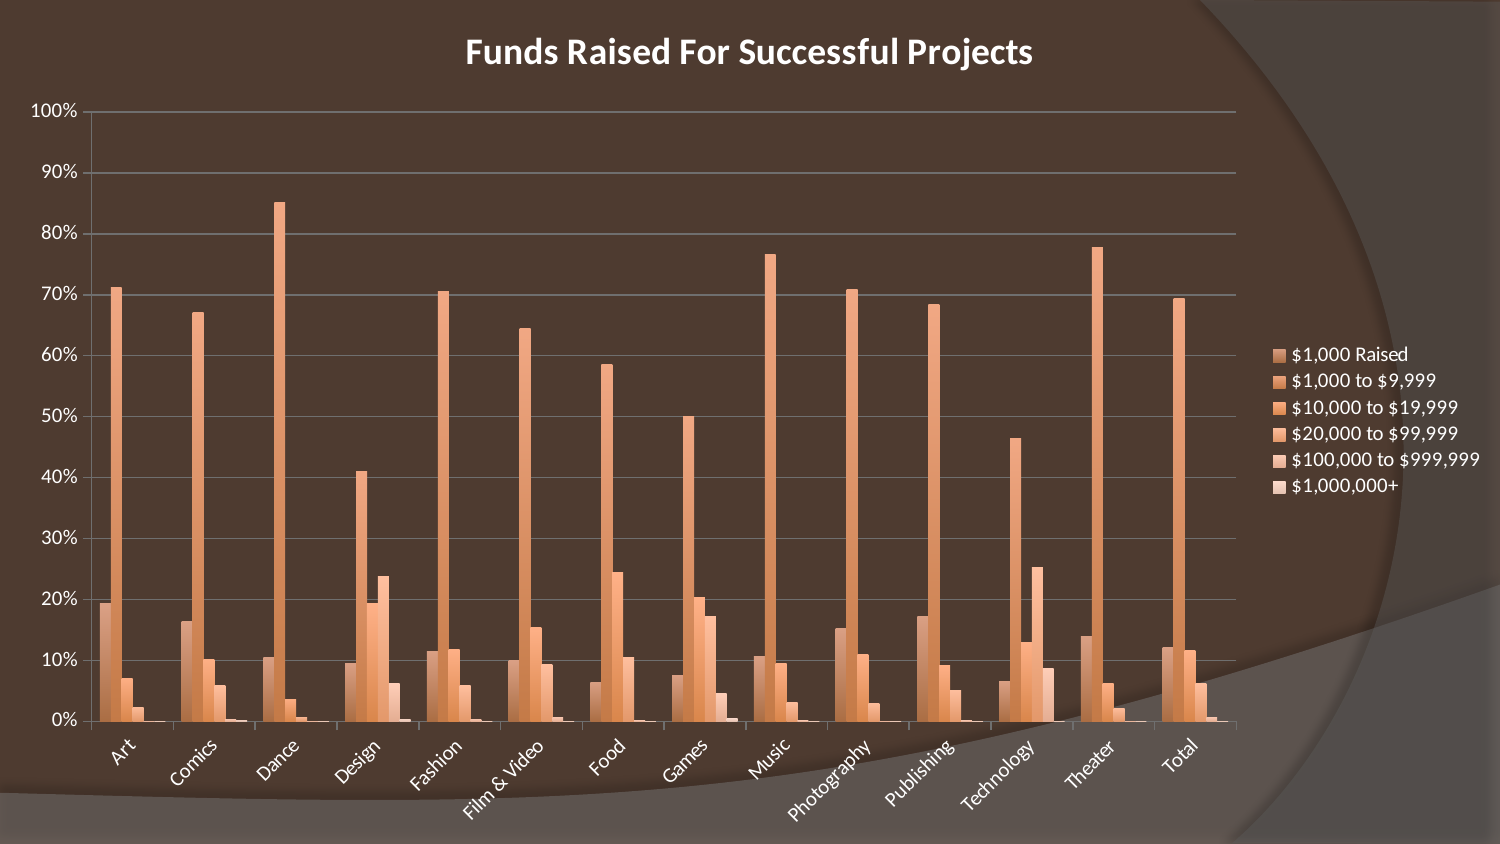

### Chart: Funds Raised For Successful Projects

| Category | $1,000 Raised | $1,000 to $9,999 | $10,000 to $19,999 | $20,000 to $99,999 | $100,000 to $999,999 | $1,000,000+ |
|---|---|---|---|---|---|---|
| Art | 0.19270015698587128 | 0.7123233908948194 | 0.07103610675039246 | 0.02354788069073783 | 0.00039246467817896397 | 0.0 |
| Comics | 0.16363636363636366 | 0.6710743801652894 | 0.10082644628099174 | 0.059504132231404966 | 0.0033057851239669425 | 0.0016528925619834717 |
| Dance | 0.10517241379310346 | 0.8517241379310346 | 0.03620689655172415 | 0.006896551724137932 | 0.0 | 0.0 |
| Design | 0.09495548961424334 | 0.40949554896142426 | 0.19287833827893175 | 0.23738872403560832 | 0.062314540059347195 | 0.002967359050445105 |
| Fashion | 0.11538461538461539 | 0.7051282051282053 | 0.11794871794871796 | 0.05897435897435896 | 0.0025641025641025645 | 0.0 |
| Film & Video | 0.10064112121663937 | 0.6444013717012076 | 0.15446548382287173 | 0.09348441926345612 | 0.007007603995825259 | 0.0 |
| Food | 0.06446991404011462 | 0.5859598853868195 | 0.24355300859598858 | 0.1045845272206304 | 0.0014326647564469914 | 0.0 |
| Games | 0.07475317348377997 | 0.5007052186177717 | 0.20310296191819463 | 0.17207334273624827 | 0.0451339915373766 | 0.004231311706629056 |
| Music | 0.10684047843031852 | 0.7658916812256418 | 0.0951485015454912 | 0.03117860502620616 | 0.0008063432334363668 | 0.00013439053890606104 |
| Photography | 0.152722443559097 | 0.7078353253652059 | 0.1102257636122178 | 0.02921646746347942 | 0.0 | 0.0 |
| Publishing | 0.17258064516129037 | 0.6833333333333333 | 0.09193548387096773 | 0.0510752688172043 | 0.0010752688172043009 | 0.0 |
| Technology | 0.06626506024096386 | 0.463855421686747 | 0.12951807228915663 | 0.25301204819277107 | 0.08734939759036146 | 0.0 |
| Theater | 0.13933996856993192 | 0.7778941854374017 | 0.06181246726034574 | 0.020953378732320595 | 0.0 | 0.0 |
| Total | 0.12108228199635009 | 0.6940411013250815 | 0.11552804887725147 | 0.0626041418709831 | 0.006466714274379117 | 0.0002777116559549315 |
#